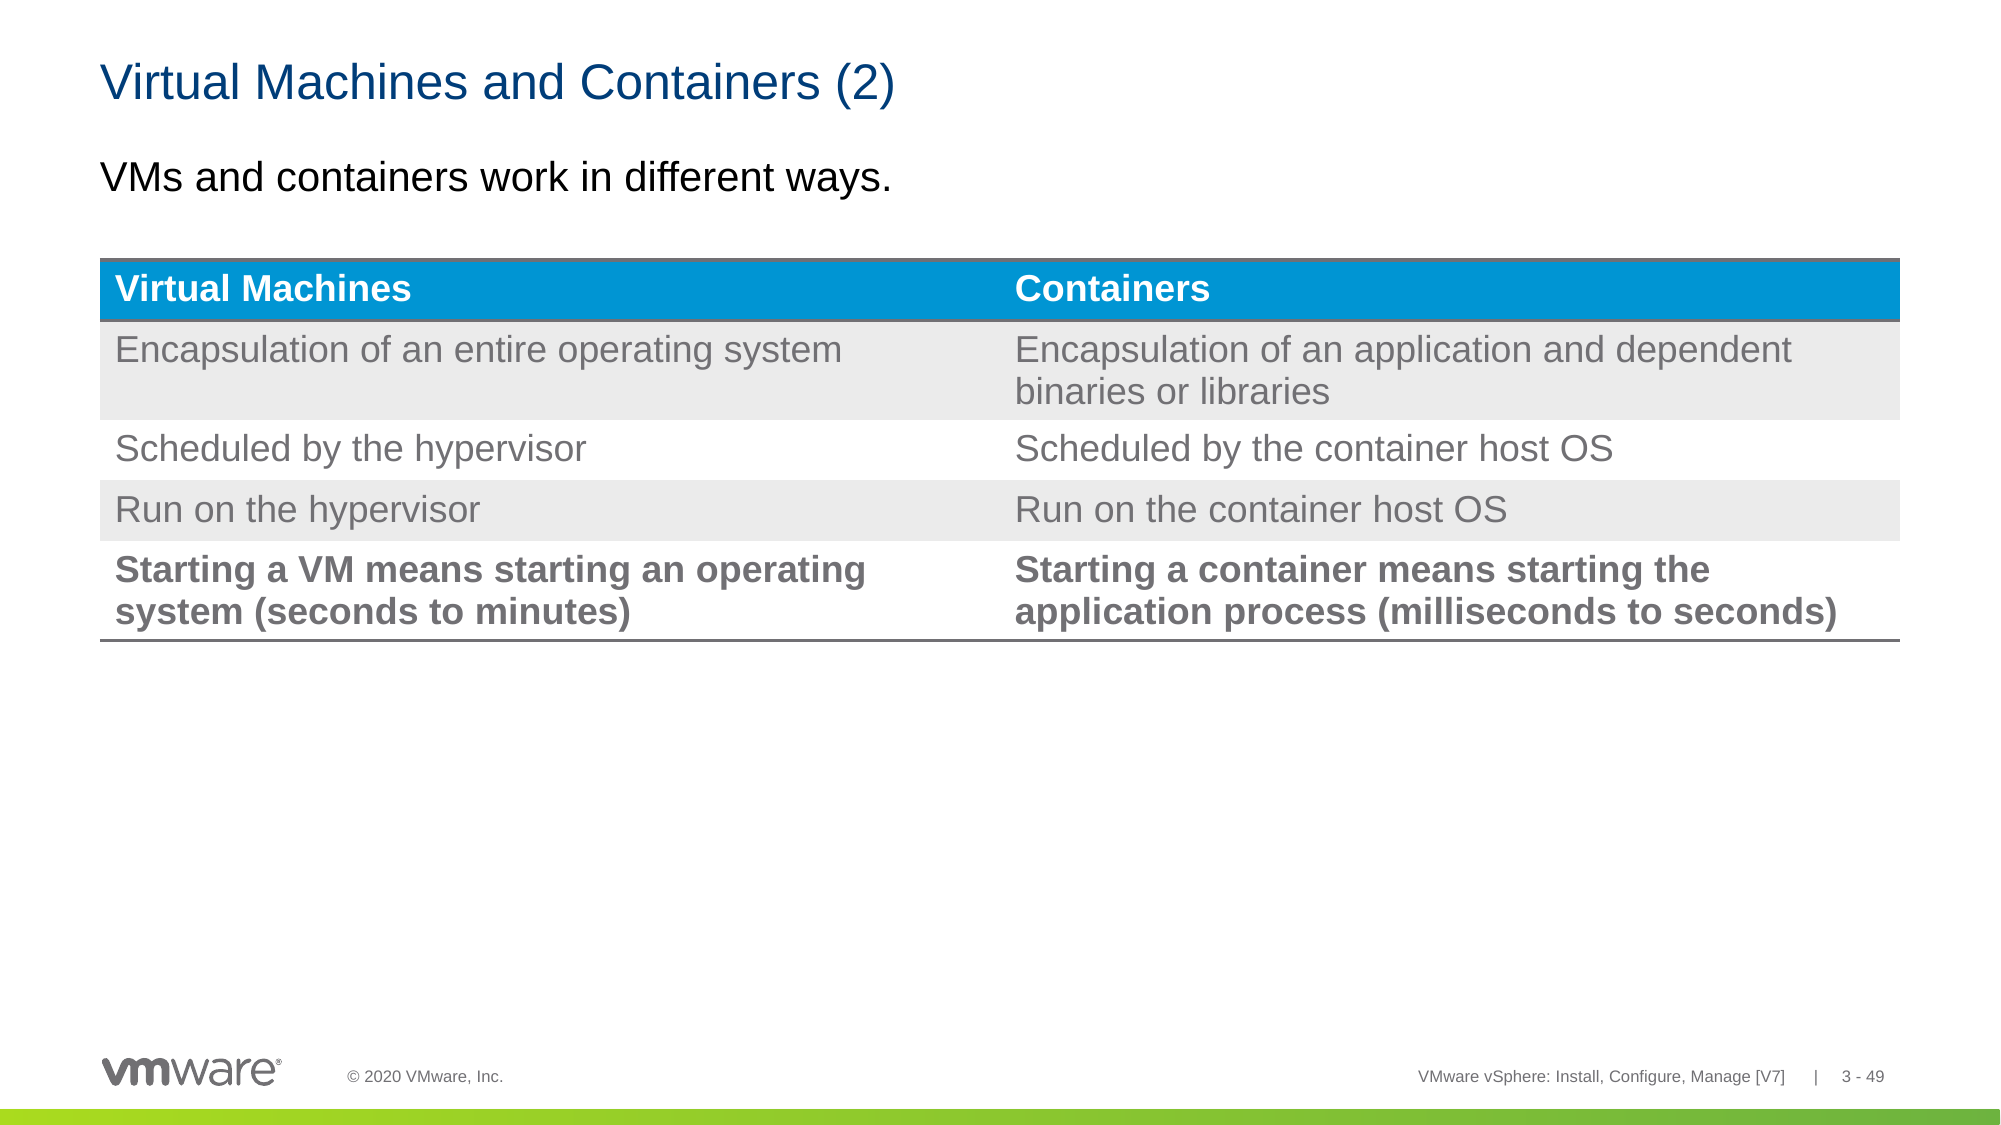

# Virtual Machines and Containers (2)
VMs and containers work in different ways.
| Virtual Machines | Containers |
| --- | --- |
| Encapsulation of an entire operating system | Encapsulation of an application and dependent binaries or libraries |
| Scheduled by the hypervisor | Scheduled by the container host OS |
| Run on the hypervisor | Run on the container host OS |
| Starting a VM means starting an operating system (seconds to minutes) | Starting a container means starting the application process (milliseconds to seconds) |
VMware vSphere: Install, Configure, Manage [V7]      |     3 - 49